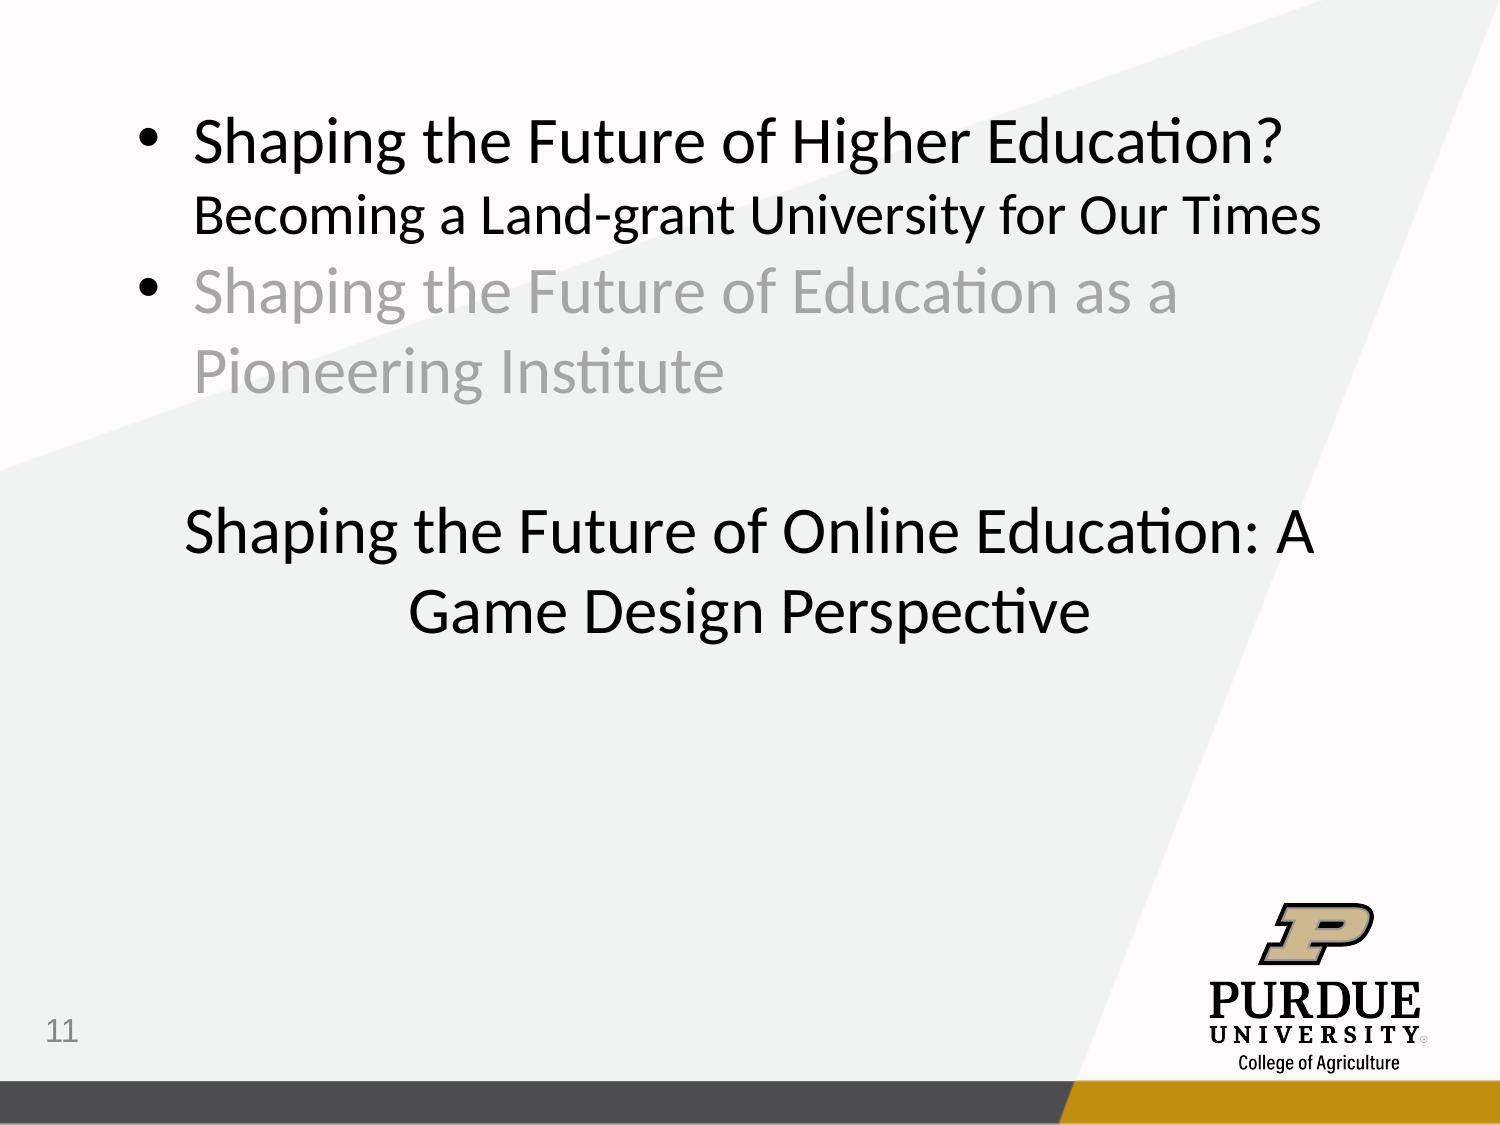

Shaping the Future of Higher Education? Becoming a Land-grant University for Our Times
Shaping the Future of Education as a Pioneering Institute

Shaping the Future of Online Education: A Game Design Perspective

11